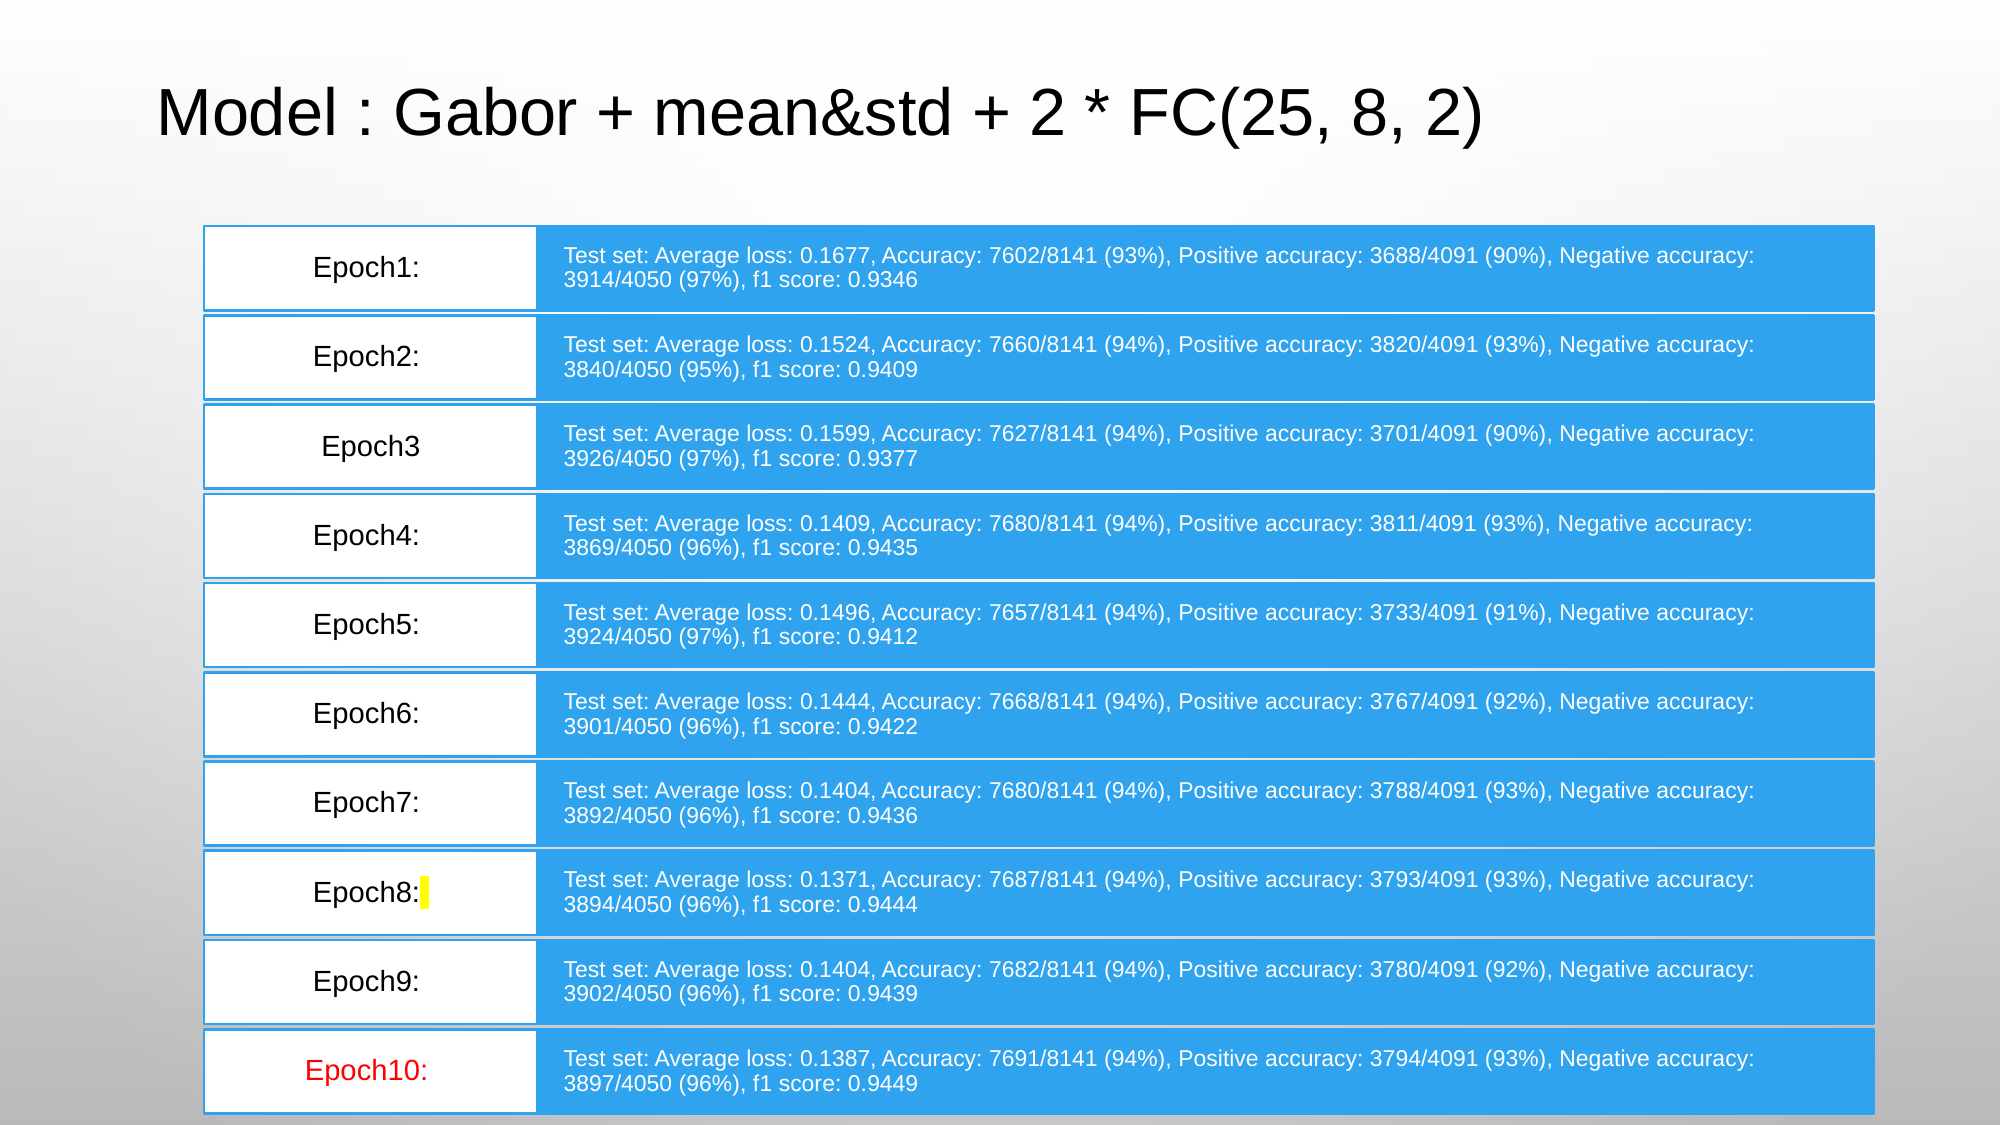

Model : Gabor + mean&std + 2 * FC(25, 8, 2)
#
Test set: Average loss: 0.1677, Accuracy: 7602/8141 (93%), Positive accuracy: 3688/4091 (90%), Negative accuracy: 3914/4050 (97%), f1 score: 0.9346
Epoch1:
Test set: Average loss: 0.1524, Accuracy: 7660/8141 (94%), Positive accuracy: 3820/4091 (93%), Negative accuracy: 3840/4050 (95%), f1 score: 0.9409
Epoch2:
Test set: Average loss: 0.1599, Accuracy: 7627/8141 (94%), Positive accuracy: 3701/4091 (90%), Negative accuracy: 3926/4050 (97%), f1 score: 0.9377
Epoch3
Test set: Average loss: 0.1409, Accuracy: 7680/8141 (94%), Positive accuracy: 3811/4091 (93%), Negative accuracy: 3869/4050 (96%), f1 score: 0.9435
Epoch4:
Test set: Average loss: 0.1496, Accuracy: 7657/8141 (94%), Positive accuracy: 3733/4091 (91%), Negative accuracy: 3924/4050 (97%), f1 score: 0.9412
Epoch5:
Test set: Average loss: 0.1444, Accuracy: 7668/8141 (94%), Positive accuracy: 3767/4091 (92%), Negative accuracy: 3901/4050 (96%), f1 score: 0.9422
Epoch6:
Test set: Average loss: 0.1404, Accuracy: 7680/8141 (94%), Positive accuracy: 3788/4091 (93%), Negative accuracy: 3892/4050 (96%), f1 score: 0.9436
Epoch7:
Test set: Average loss: 0.1371, Accuracy: 7687/8141 (94%), Positive accuracy: 3793/4091 (93%), Negative accuracy: 3894/4050 (96%), f1 score: 0.9444
Epoch8:
Test set: Average loss: 0.1404, Accuracy: 7682/8141 (94%), Positive accuracy: 3780/4091 (92%), Negative accuracy: 3902/4050 (96%), f1 score: 0.9439
Epoch9:
Test set: Average loss: 0.1387, Accuracy: 7691/8141 (94%), Positive accuracy: 3794/4091 (93%), Negative accuracy: 3897/4050 (96%), f1 score: 0.9449
Epoch10: